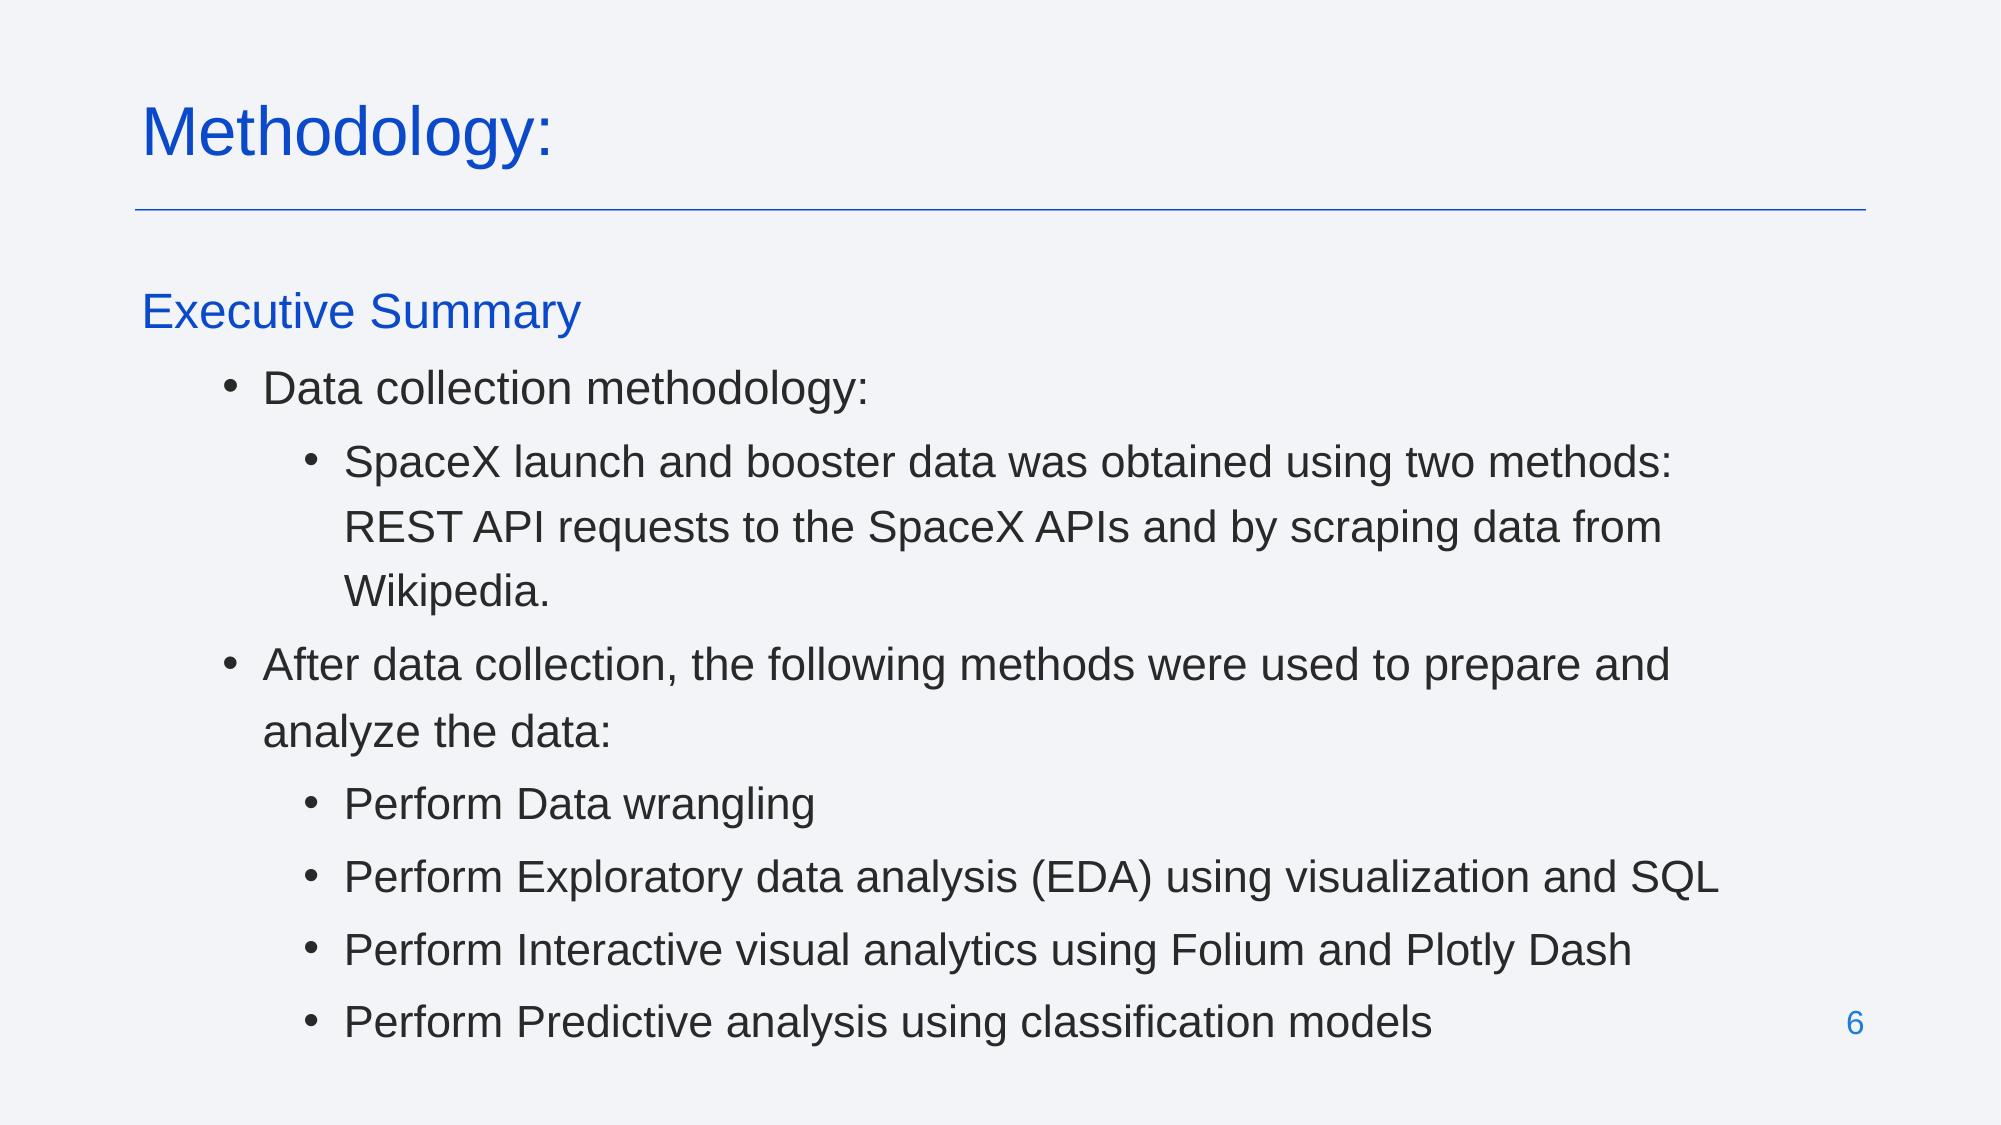

Methodology:
Executive Summary
Data collection methodology:
SpaceX launch and booster data was obtained using two methods: REST API requests to the SpaceX APIs and by scraping data from Wikipedia.
After data collection, the following methods were used to prepare and analyze the data:
Perform Data wrangling
Perform Exploratory data analysis (EDA) using visualization and SQL
Perform Interactive visual analytics using Folium and Plotly Dash
Perform Predictive analysis using classification models

6